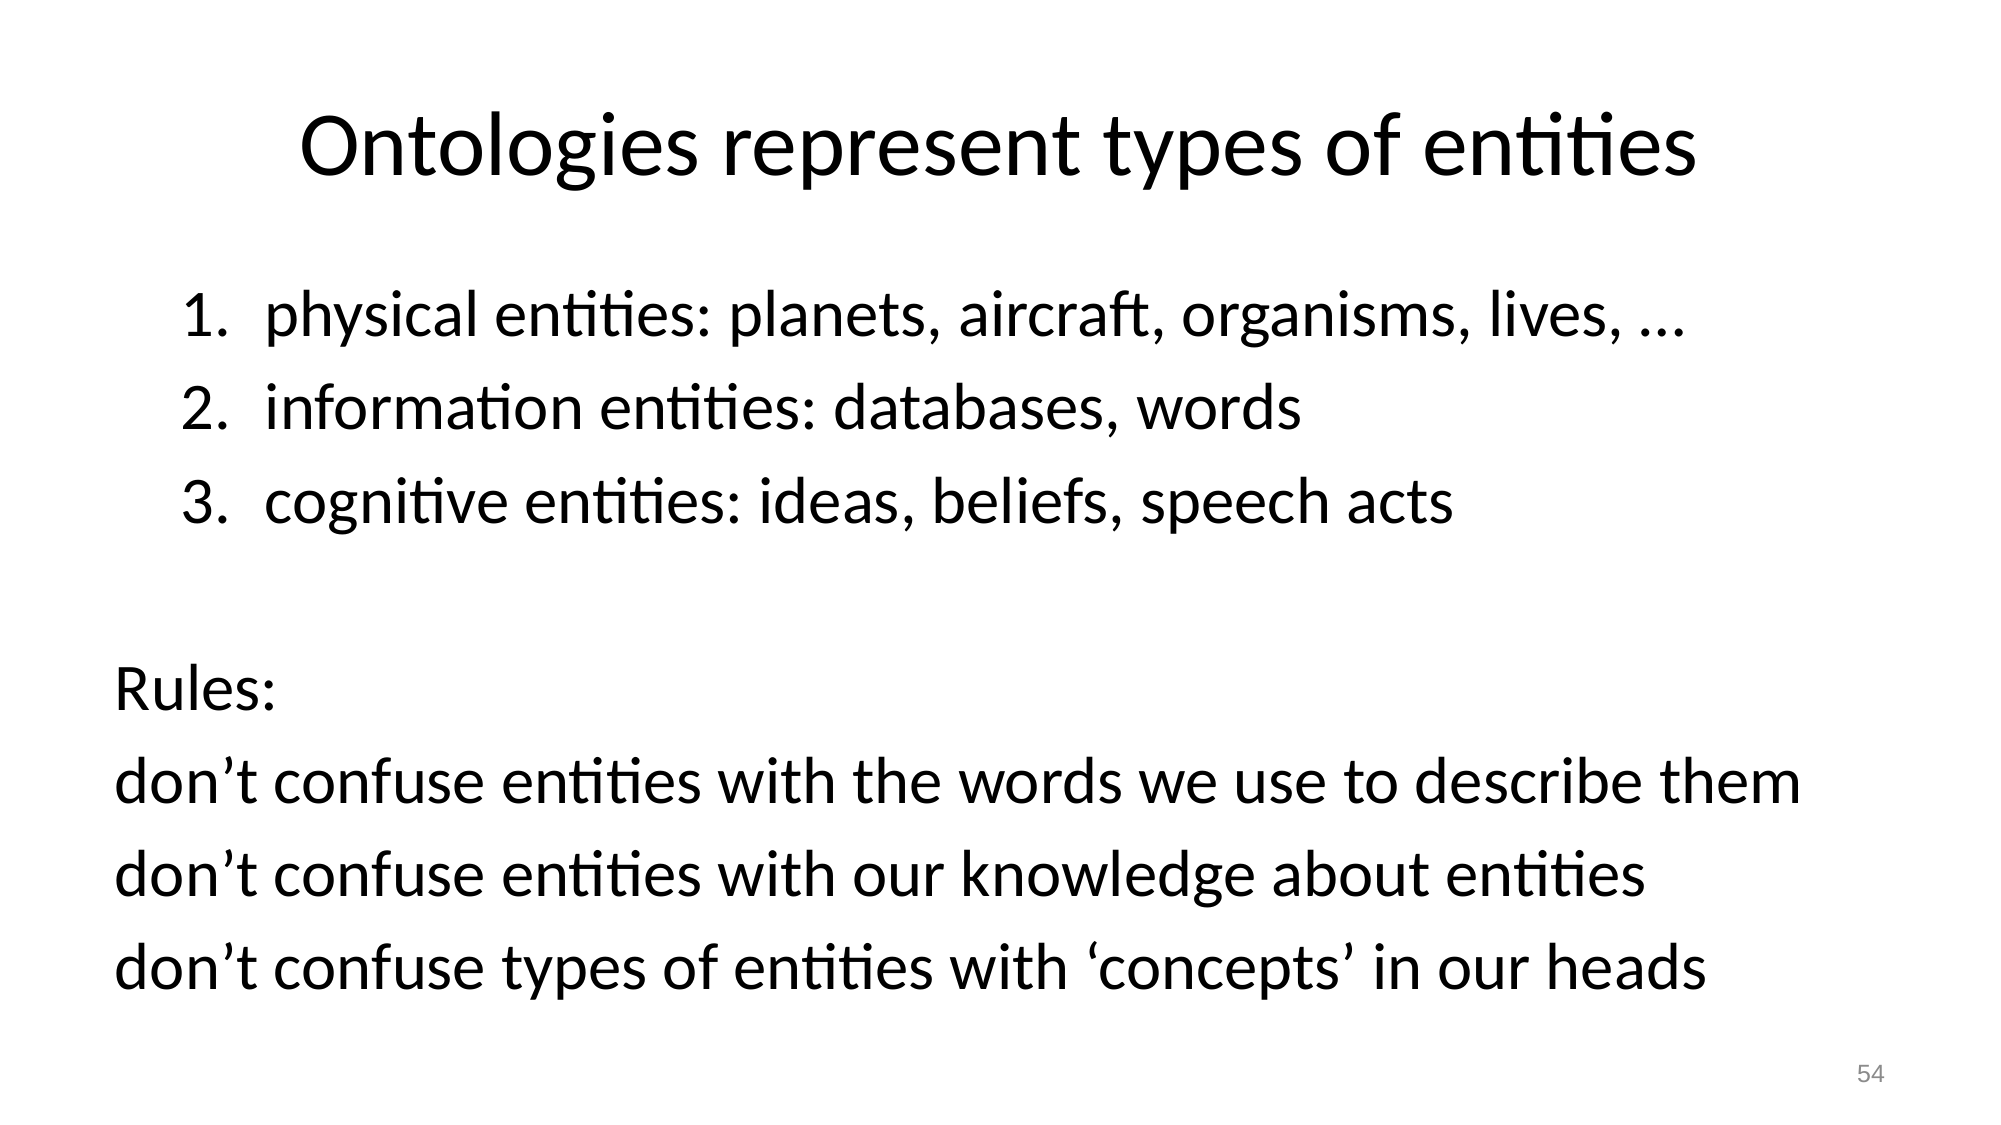

# Ontologies represent types of entities
physical entities: planets, aircraft, organisms, lives, …
information entities: databases, words
cognitive entities: ideas, beliefs, speech acts

Rules:
don’t confuse entities with the words we use to describe them
don’t confuse entities with our knowledge about entities
don’t confuse types of entities with ‘concepts’ in our heads

54